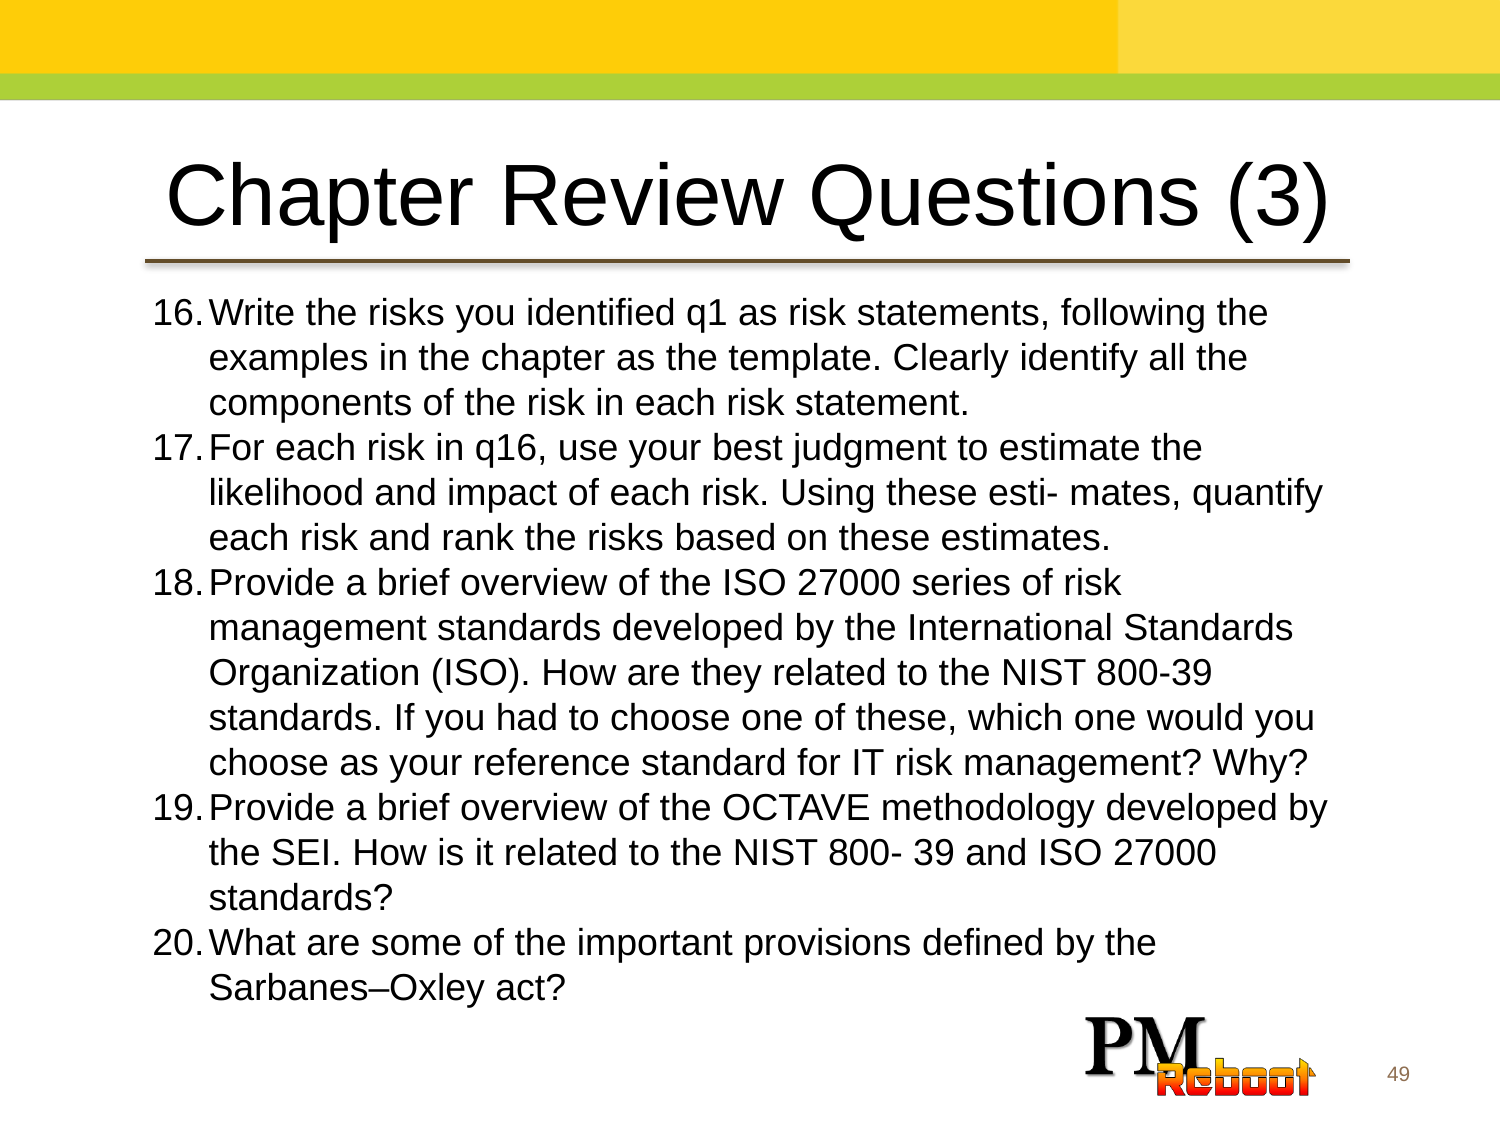

Chapter Review Questions (3)
Write the risks you identified q1 as risk statements, following the examples in the chapter as the template. Clearly identify all the components of the risk in each risk statement.
For each risk in q16, use your best judgment to estimate the likelihood and impact of each risk. Using these esti- mates, quantify each risk and rank the risks based on these estimates.
Provide a brief overview of the ISO 27000 series of risk management standards developed by the International Standards Organization (ISO). How are they related to the NIST 800-39 standards. If you had to choose one of these, which one would you choose as your reference standard for IT risk management? Why?
Provide a brief overview of the OCTAVE methodology developed by the SEI. How is it related to the NIST 800- 39 and ISO 27000 standards?
What are some of the important provisions defined by the Sarbanes–Oxley act?
49